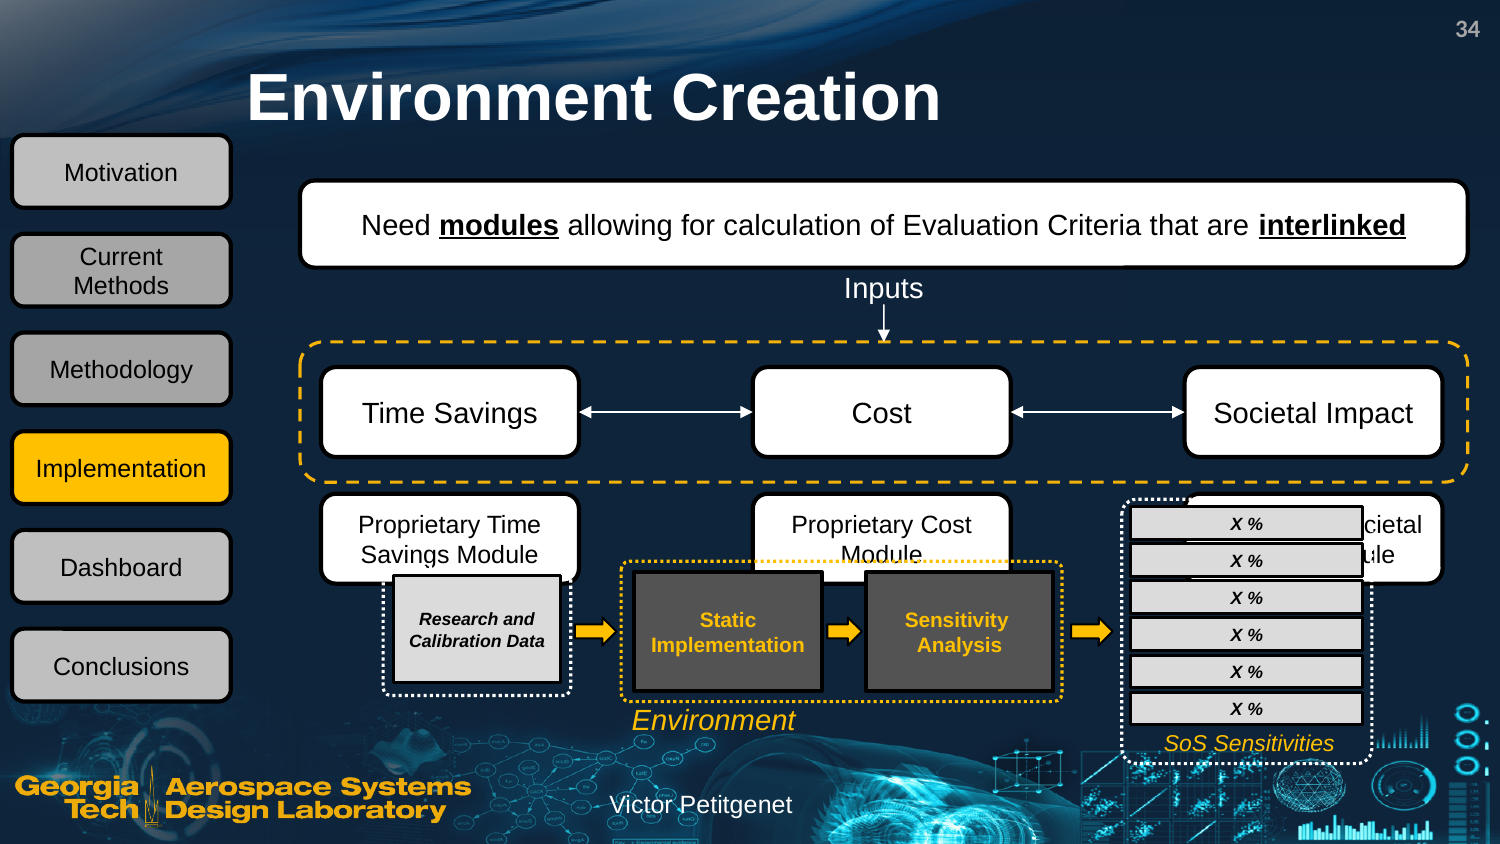

34
# Environment Creation
Motivation
Need modules allowing for calculation of Evaluation Criteria that are interlinked
Current Methods
Inputs

Time Savings
Cost
Societal Impact
Methodology
Implementation
Proprietary Time Savings Module
Proprietary Cost Module
Proprietary Societal Impact Module

X %
X %
X %
X %
X %
X %
SoS Sensitivities
Dashboard

Static Implementation
Sensitivity
Analysis

Research and Calibration Data

Conclusions
Environment
Victor Petitgenet